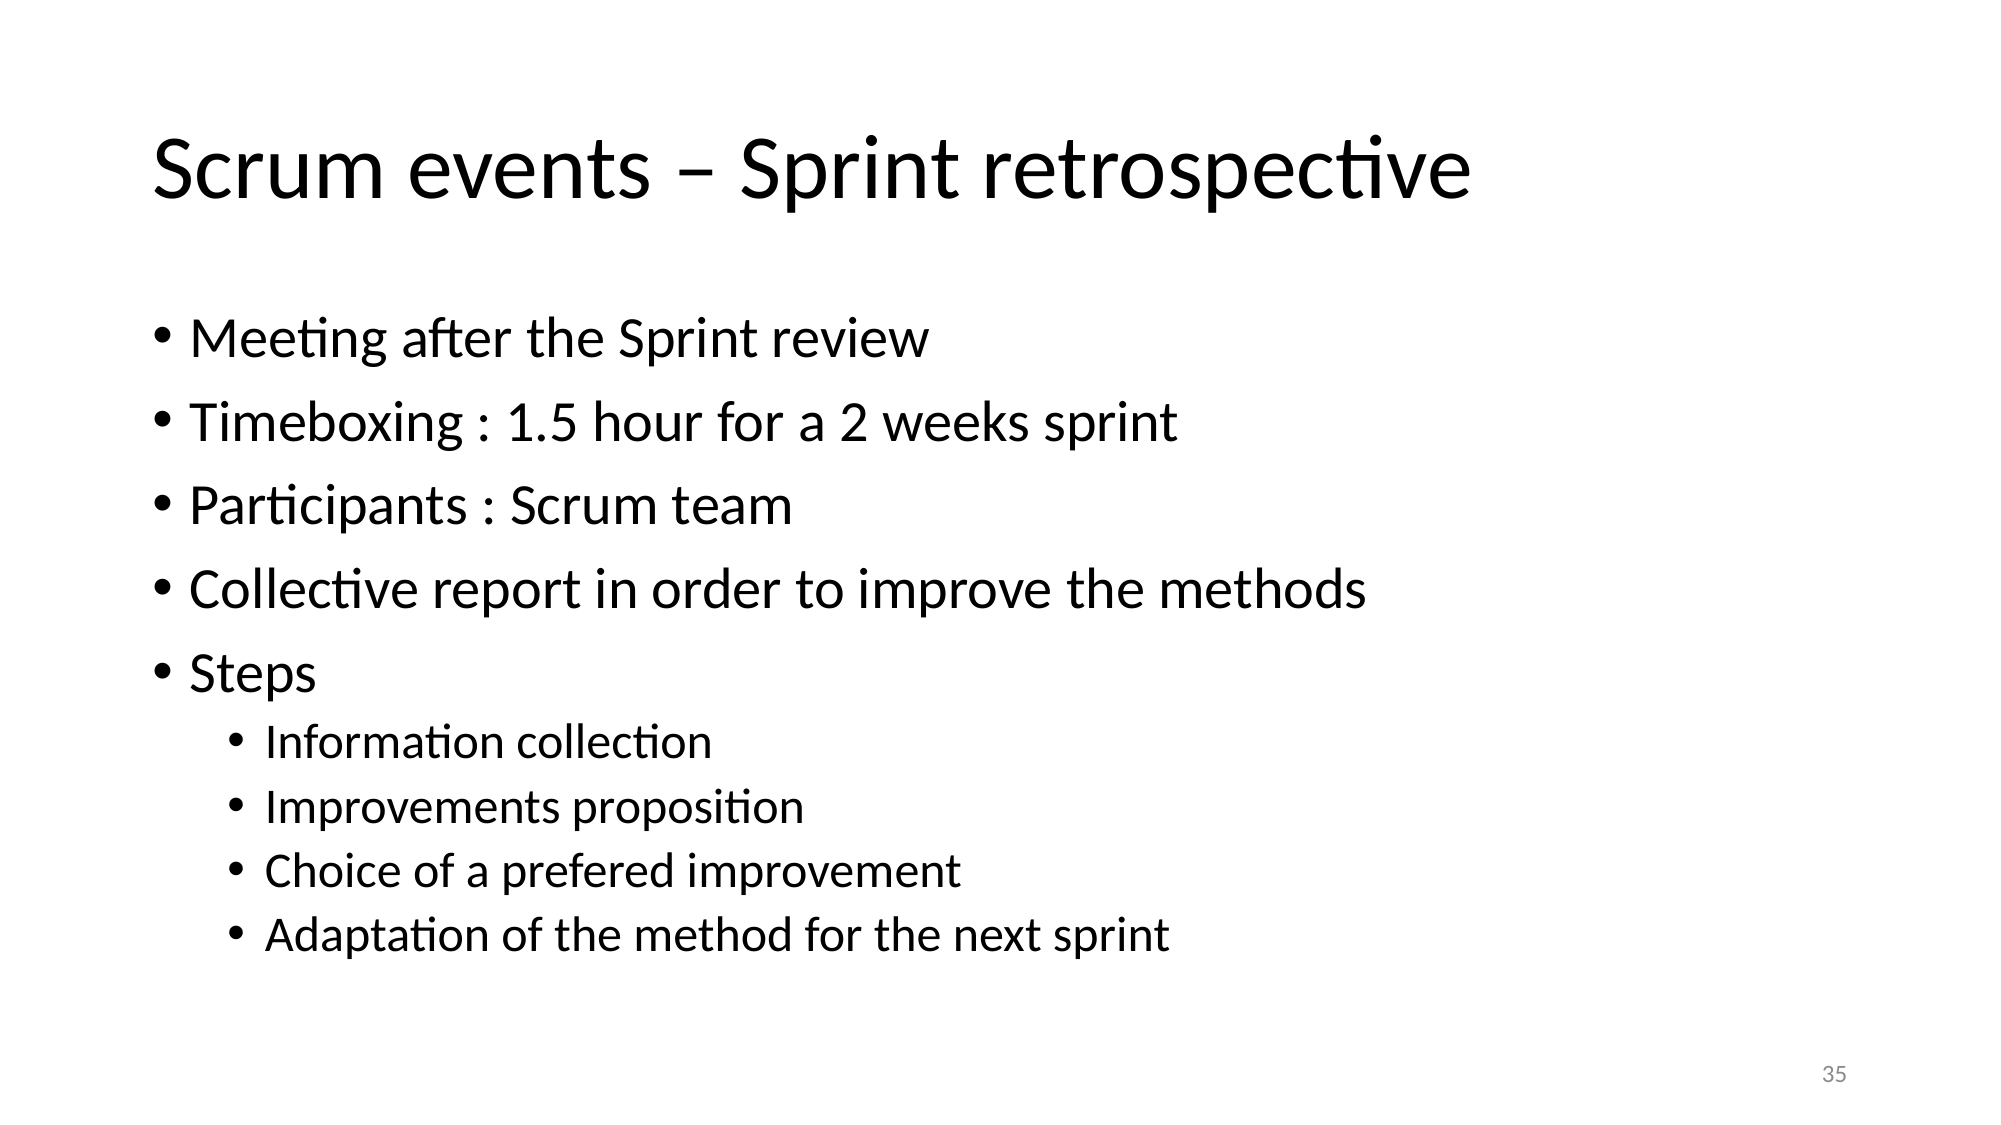

# Scrum events – Sprint retrospective
Meeting after the Sprint review
Timeboxing : 1.5 hour for a 2 weeks sprint
Participants : Scrum team
Collective report in order to improve the methods
Steps
Information collection
Improvements proposition
Choice of a prefered improvement
Adaptation of the method for the next sprint

35